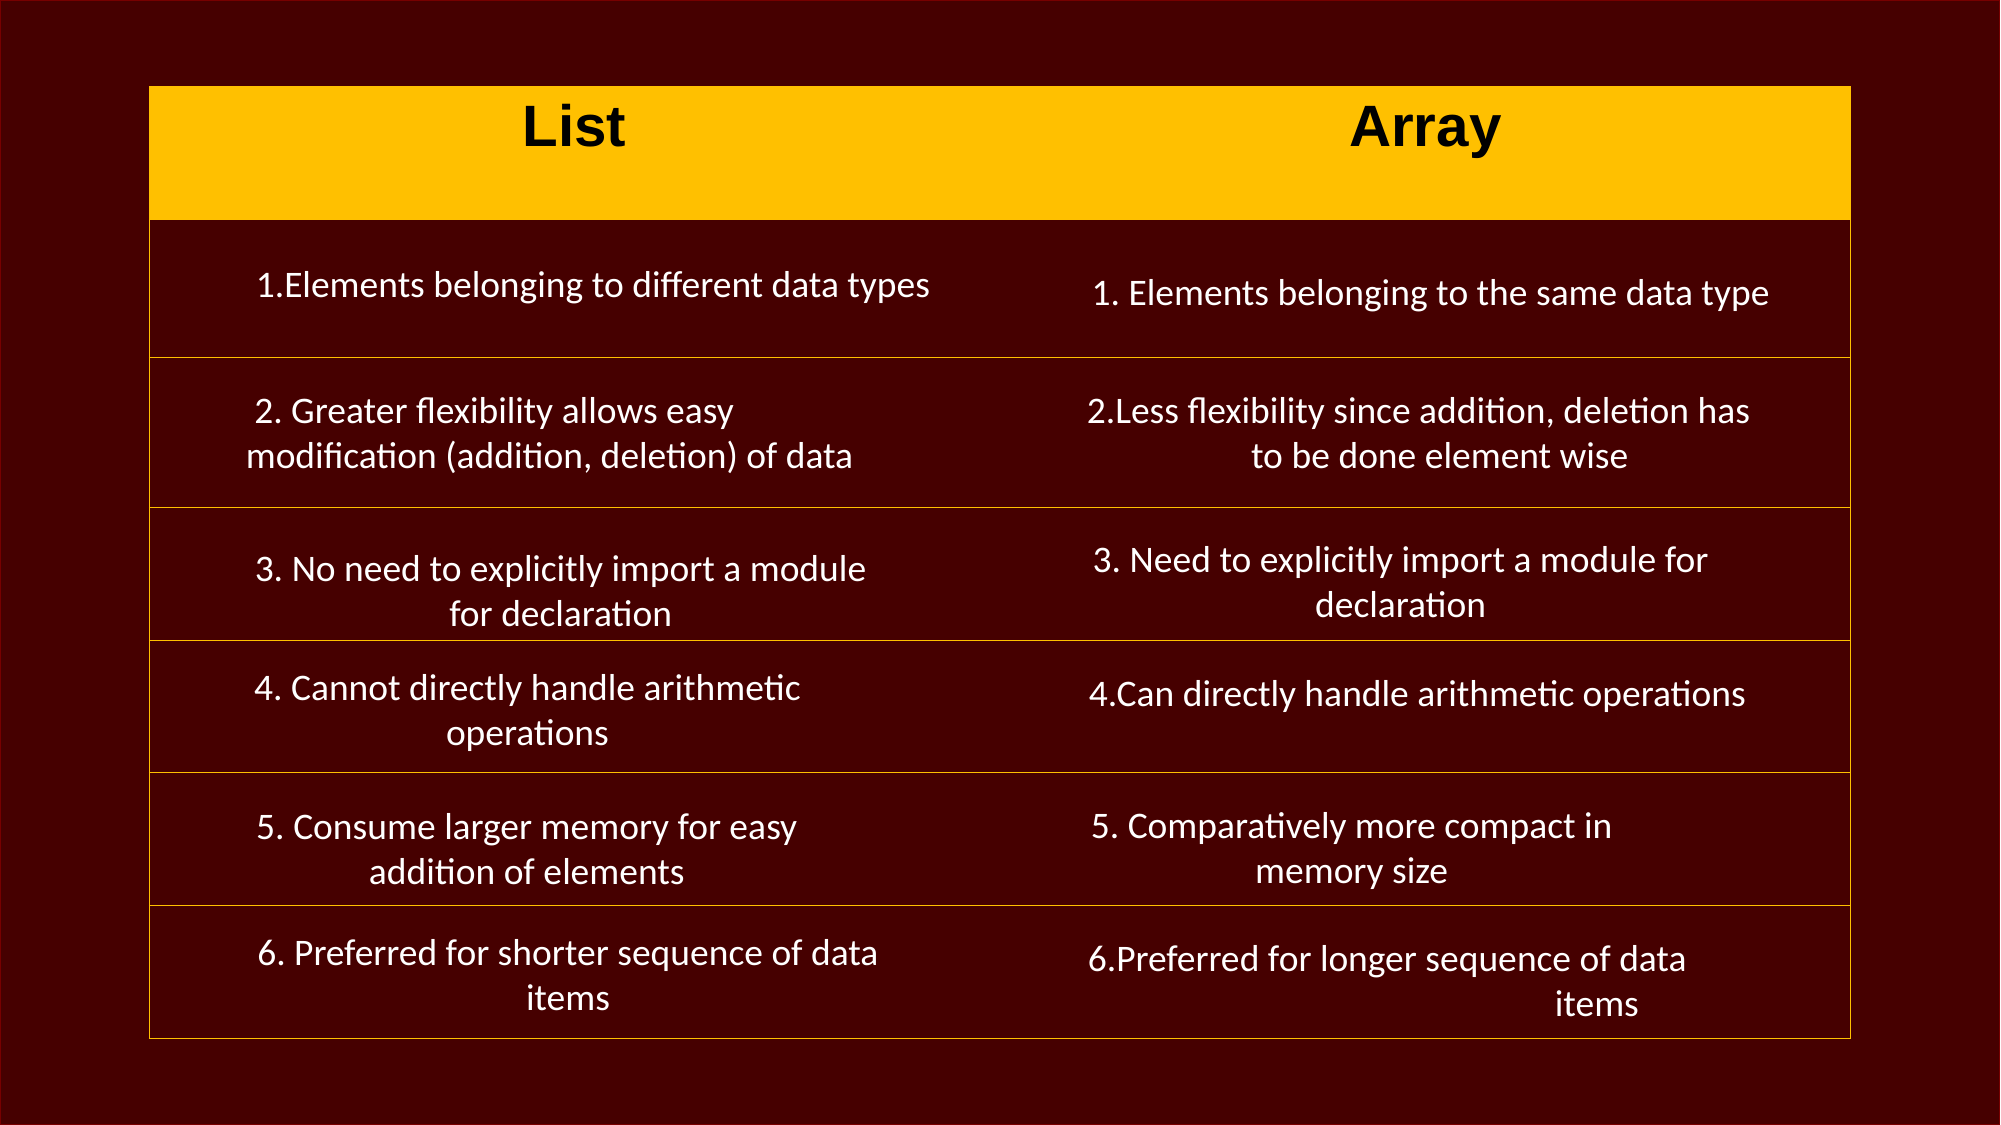

| List | Array |
| --- | --- |
|  |  |
|  |  |
|  |  |
|  |  |
|  |  |
|  |  |
1.Elements belonging to different data types
1. Elements belonging to the same data type

 2. Greater flexibility allows easy modification (addition, deletion) of data

2.Less flexibility since addition, deletion has      to be done element wise

3. Need to explicitly import a module for declaration
3. No need to explicitly import a module for declaration
4. Cannot directly handle arithmetic operations

4.Can directly handle arithmetic operations

5. Comparatively more compact in memory size
5. Consume larger memory for easy addition of elements
6. Preferred for shorter sequence of data items
6.Preferred for longer sequence of data 			  items